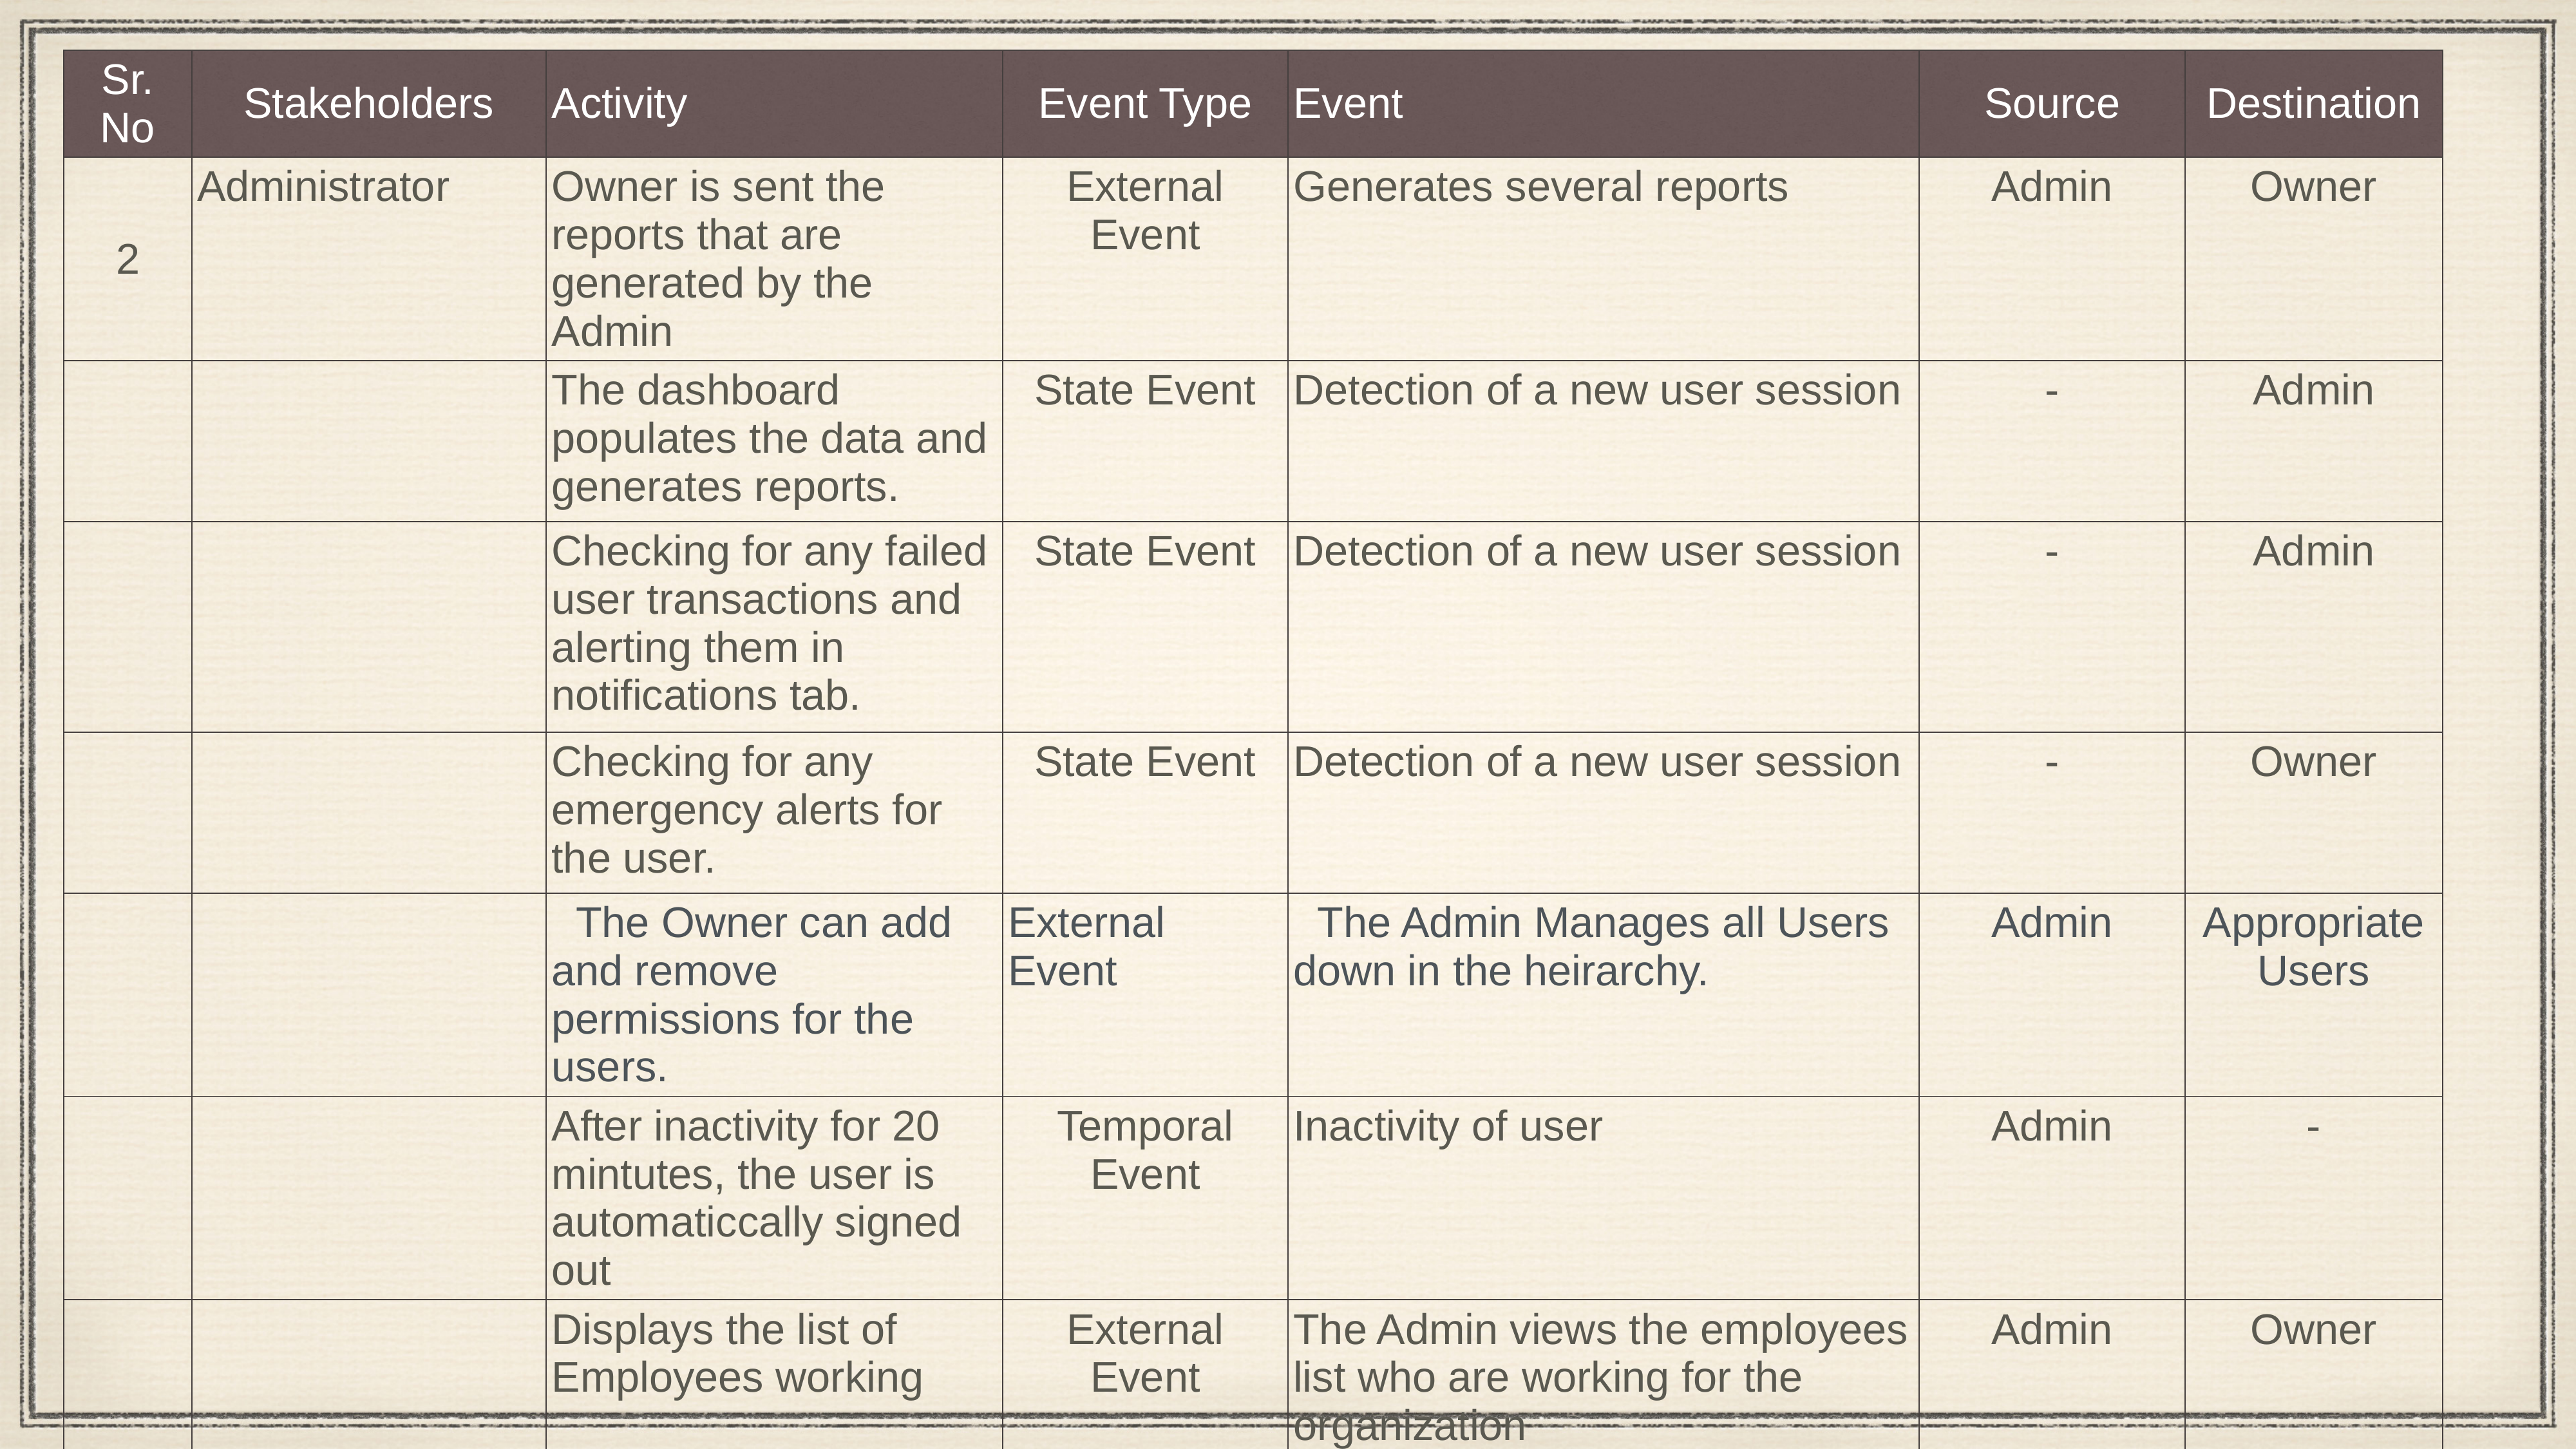

| Sr. No | Stakeholders | Activity | Event Type | Event | Source | Destination |
| --- | --- | --- | --- | --- | --- | --- |
| 2 | Administrator | Owner is sent the reports that are generated by the Admin | External Event | Generates several reports | Admin | Owner |
|  |  | The dashboard populates the data and generates reports. | State Event | Detection of a new user session | - | Admin |
|  |  | Checking for any failed user transactions and alerting them in notifications tab. | State Event | Detection of a new user session | - | Admin |
|  |  | Checking for any emergency alerts for the user. | State Event | Detection of a new user session | - | Owner |
|  |  | The Owner can add and remove permissions for the users. | External Event | The Admin Manages all Users down in the heirarchy. | Admin | Appropriate Users |
|  |  | After inactivity for 20 mintutes, the user is automaticcally signed out | Temporal Event | Inactivity of user | Admin | - |
|  |  | Displays the list of Employees working | External Event | The Admin views the employees list who are working for the organization | Admin | Owner |
|  |  | Terms and Conditions are updated for all users. | External Event | Updates Terms and Conditions of the software | Admin | All users |